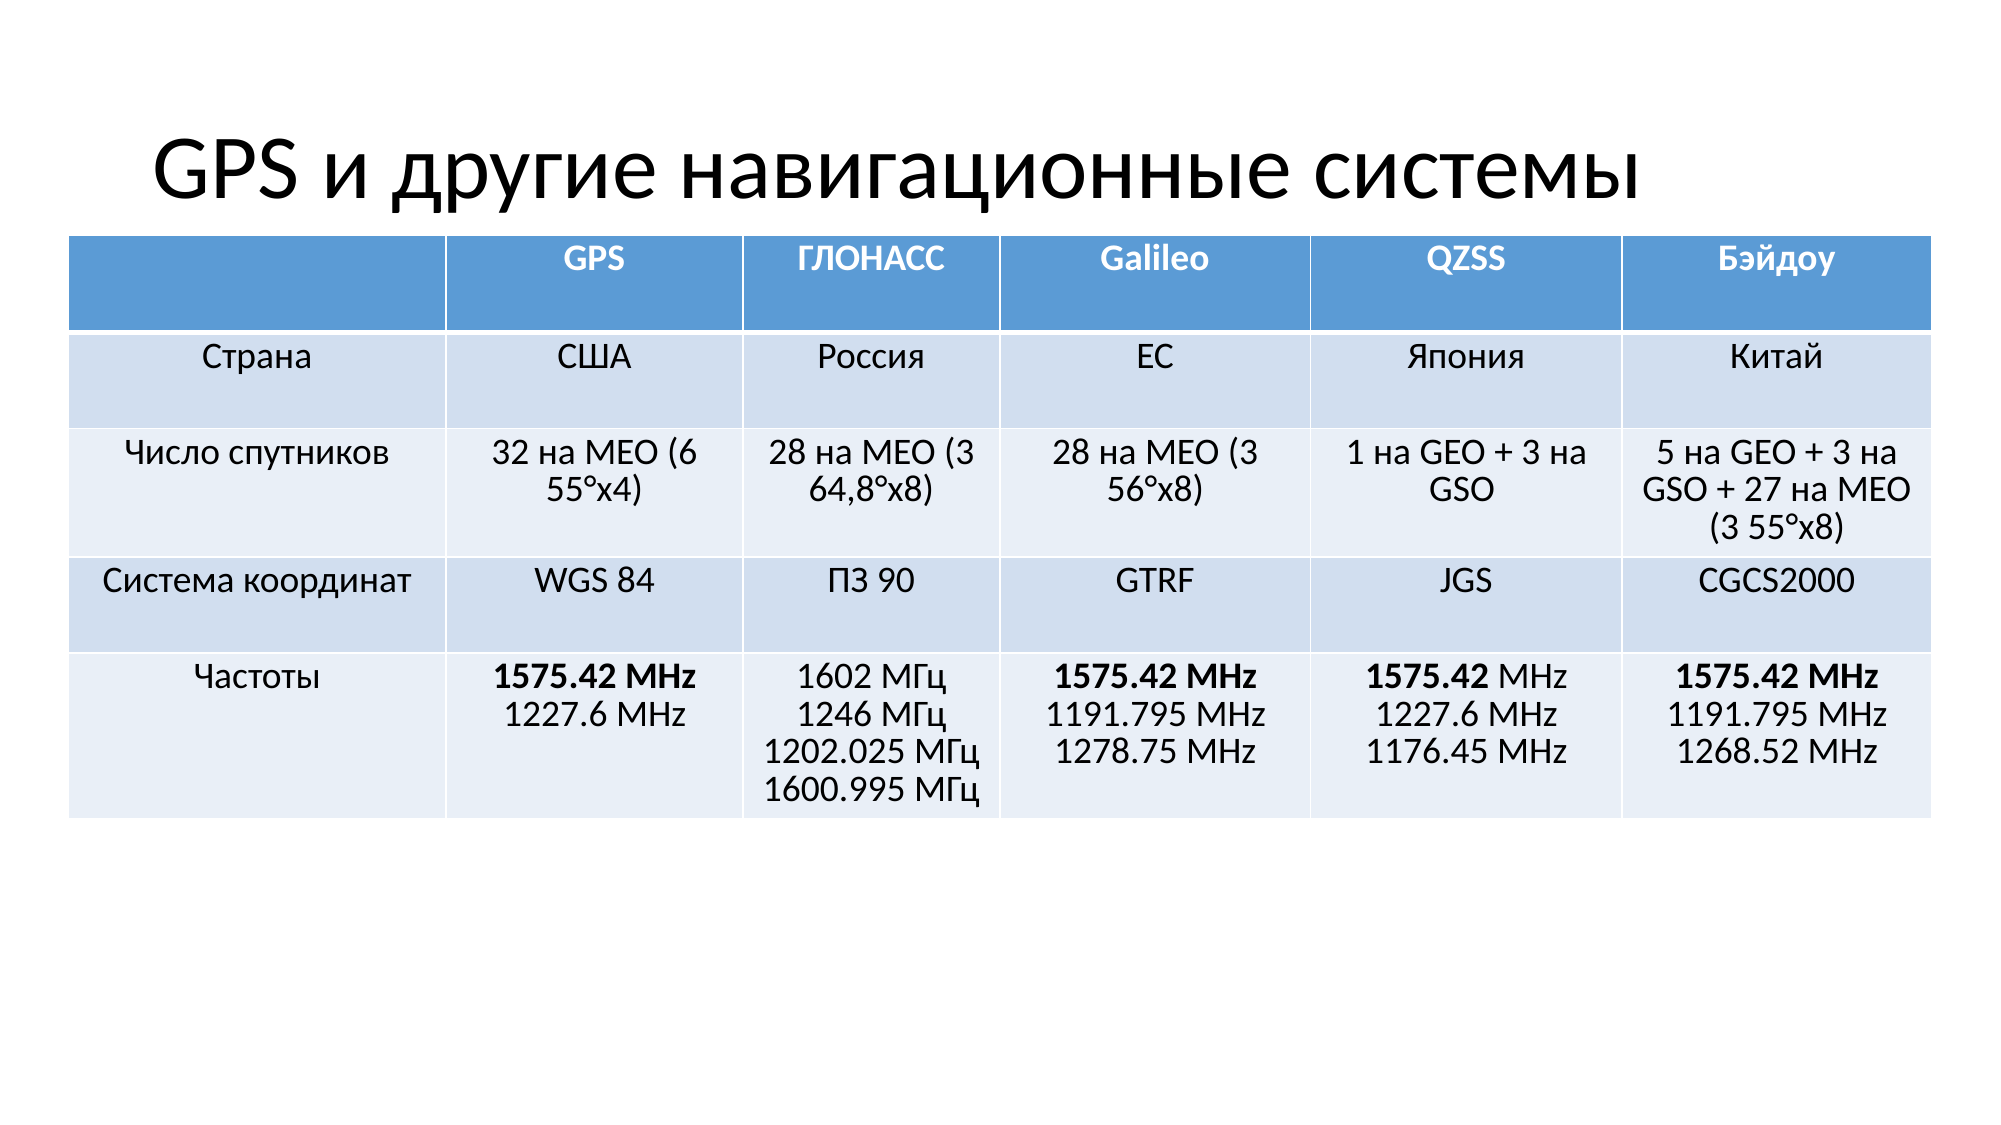

# GPS и другие навигационные системы
|  | GPS | ГЛОНАСС | Galileo | QZSS | Бэйдоу |
| --- | --- | --- | --- | --- | --- |
| Страна | США | Россия | ЕС | Япония | Китай |
| Число спутников | 32 на MEO (6 55°x4) | 28 на MEO (3 64,8°x8) | 28 на MEO (3 56°x8) | 1 на GEO + 3 на GSO | 5 на GEO + 3 на GSO + 27 на MEO (3 55°x8) |
| Система координат | WGS 84 | ПЗ 90 | GTRF | JGS | CGCS2000 |
| Частоты | 1575.42 MHz 1227.6 MHz | 1602 МГц 1246 МГц 1202.025 МГц 1600.995 МГц | 1575.42 MHz 1191.795 MHz 1278.75 MHz | 1575.42 MHz 1227.6 MHz 1176.45 MHz | 1575.42 MHz 1191.795 MHz 1268.52 MHz |